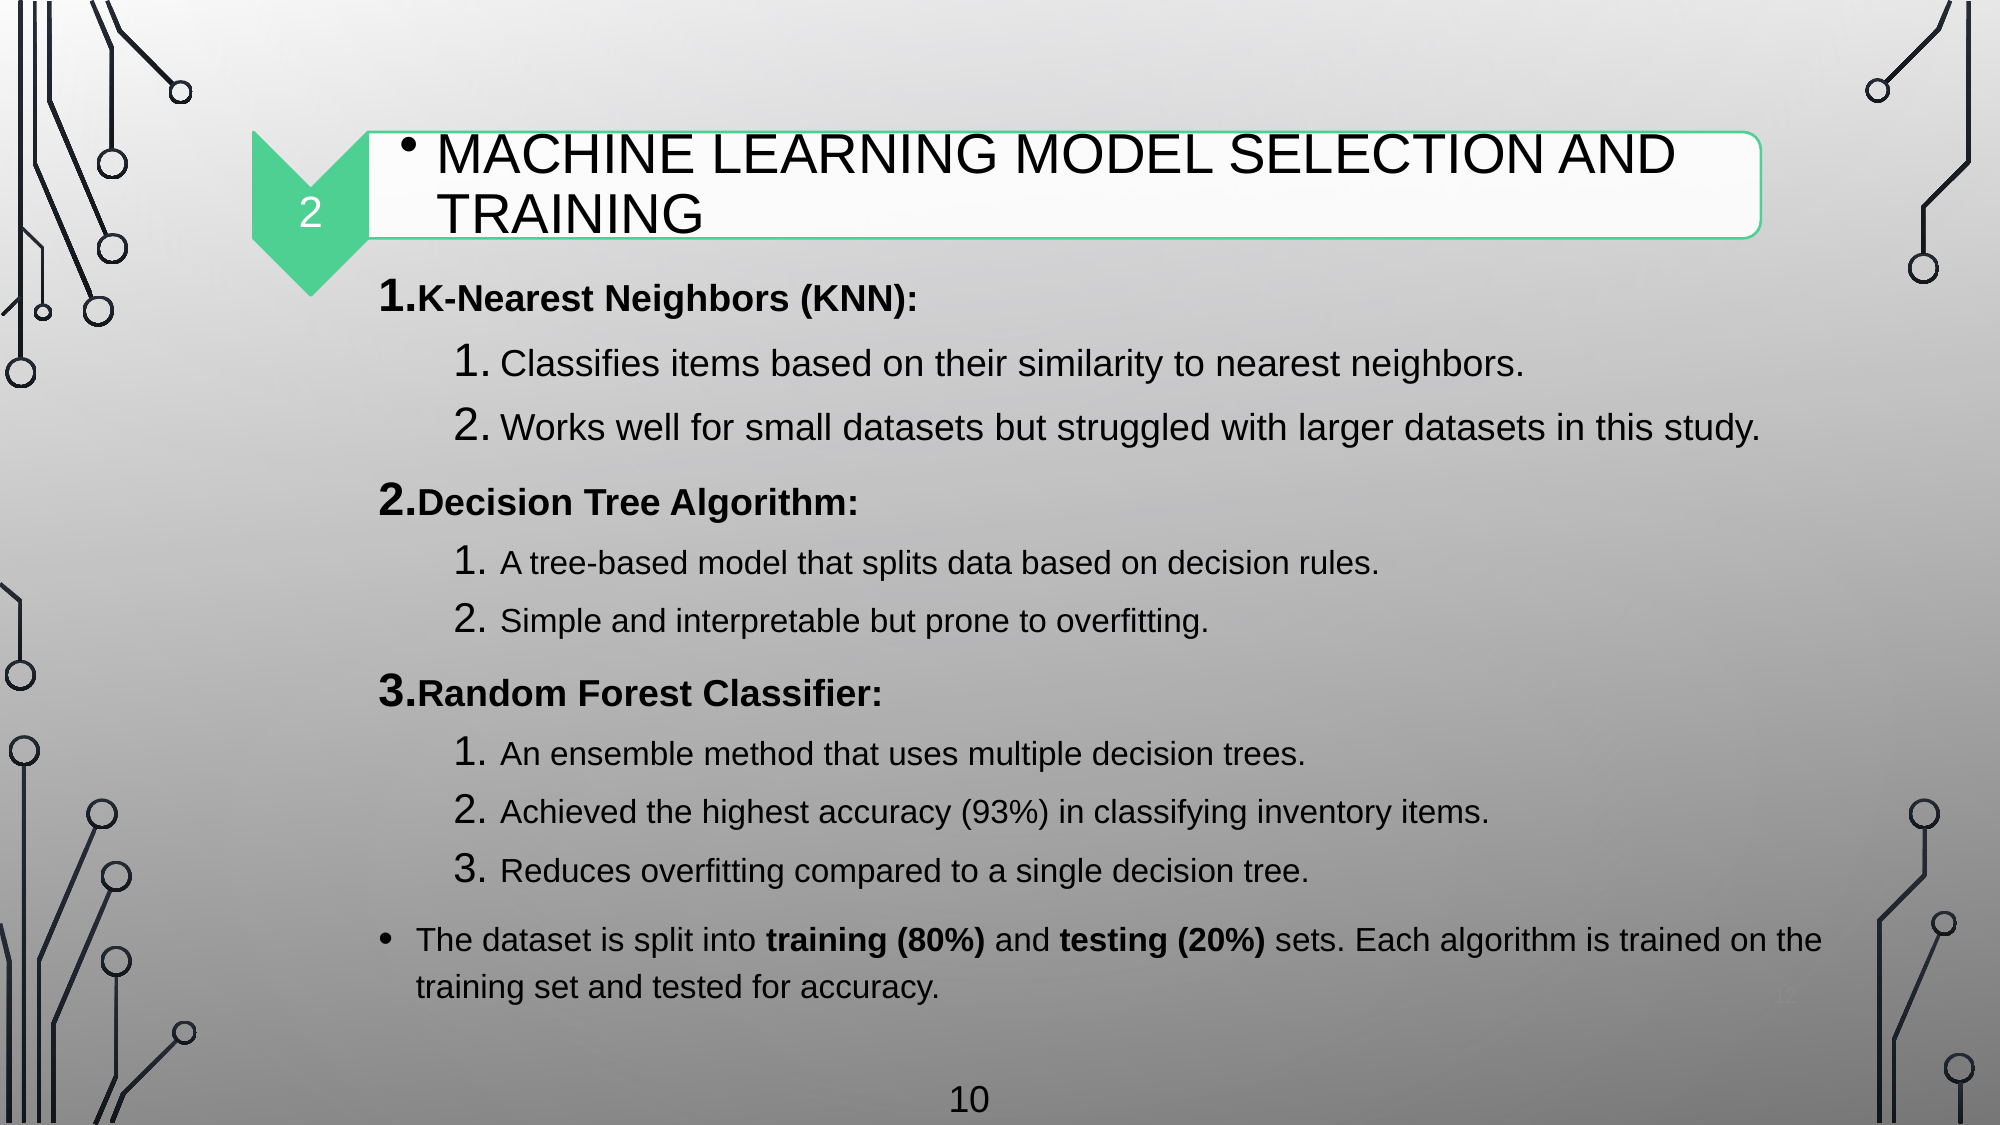

2
MACHINE LEARNING MODEL SELECTION AND TRAINING
K-Nearest Neighbors (KNN):
Classifies items based on their similarity to nearest neighbors.
Works well for small datasets but struggled with larger datasets in this study.
Decision Tree Algorithm:
A tree-based model that splits data based on decision rules.
Simple and interpretable but prone to overfitting.
Random Forest Classifier:
An ensemble method that uses multiple decision trees.
Achieved the highest accuracy (93%) in classifying inventory items.
Reduces overfitting compared to a single decision tree.
The dataset is split into training (80%) and testing (20%) sets. Each algorithm is trained on the training set and tested for accuracy.
12
10
1
DATA COLLECTION AND PREPROCESSING
ABC CLASSIFICATION IMPLEMENTATION
2
MACHINE LEARNING MODEL SELECTION AND TRAINING
3
MODEL EVALUATION AND PERFORMANCE ANALYSIS